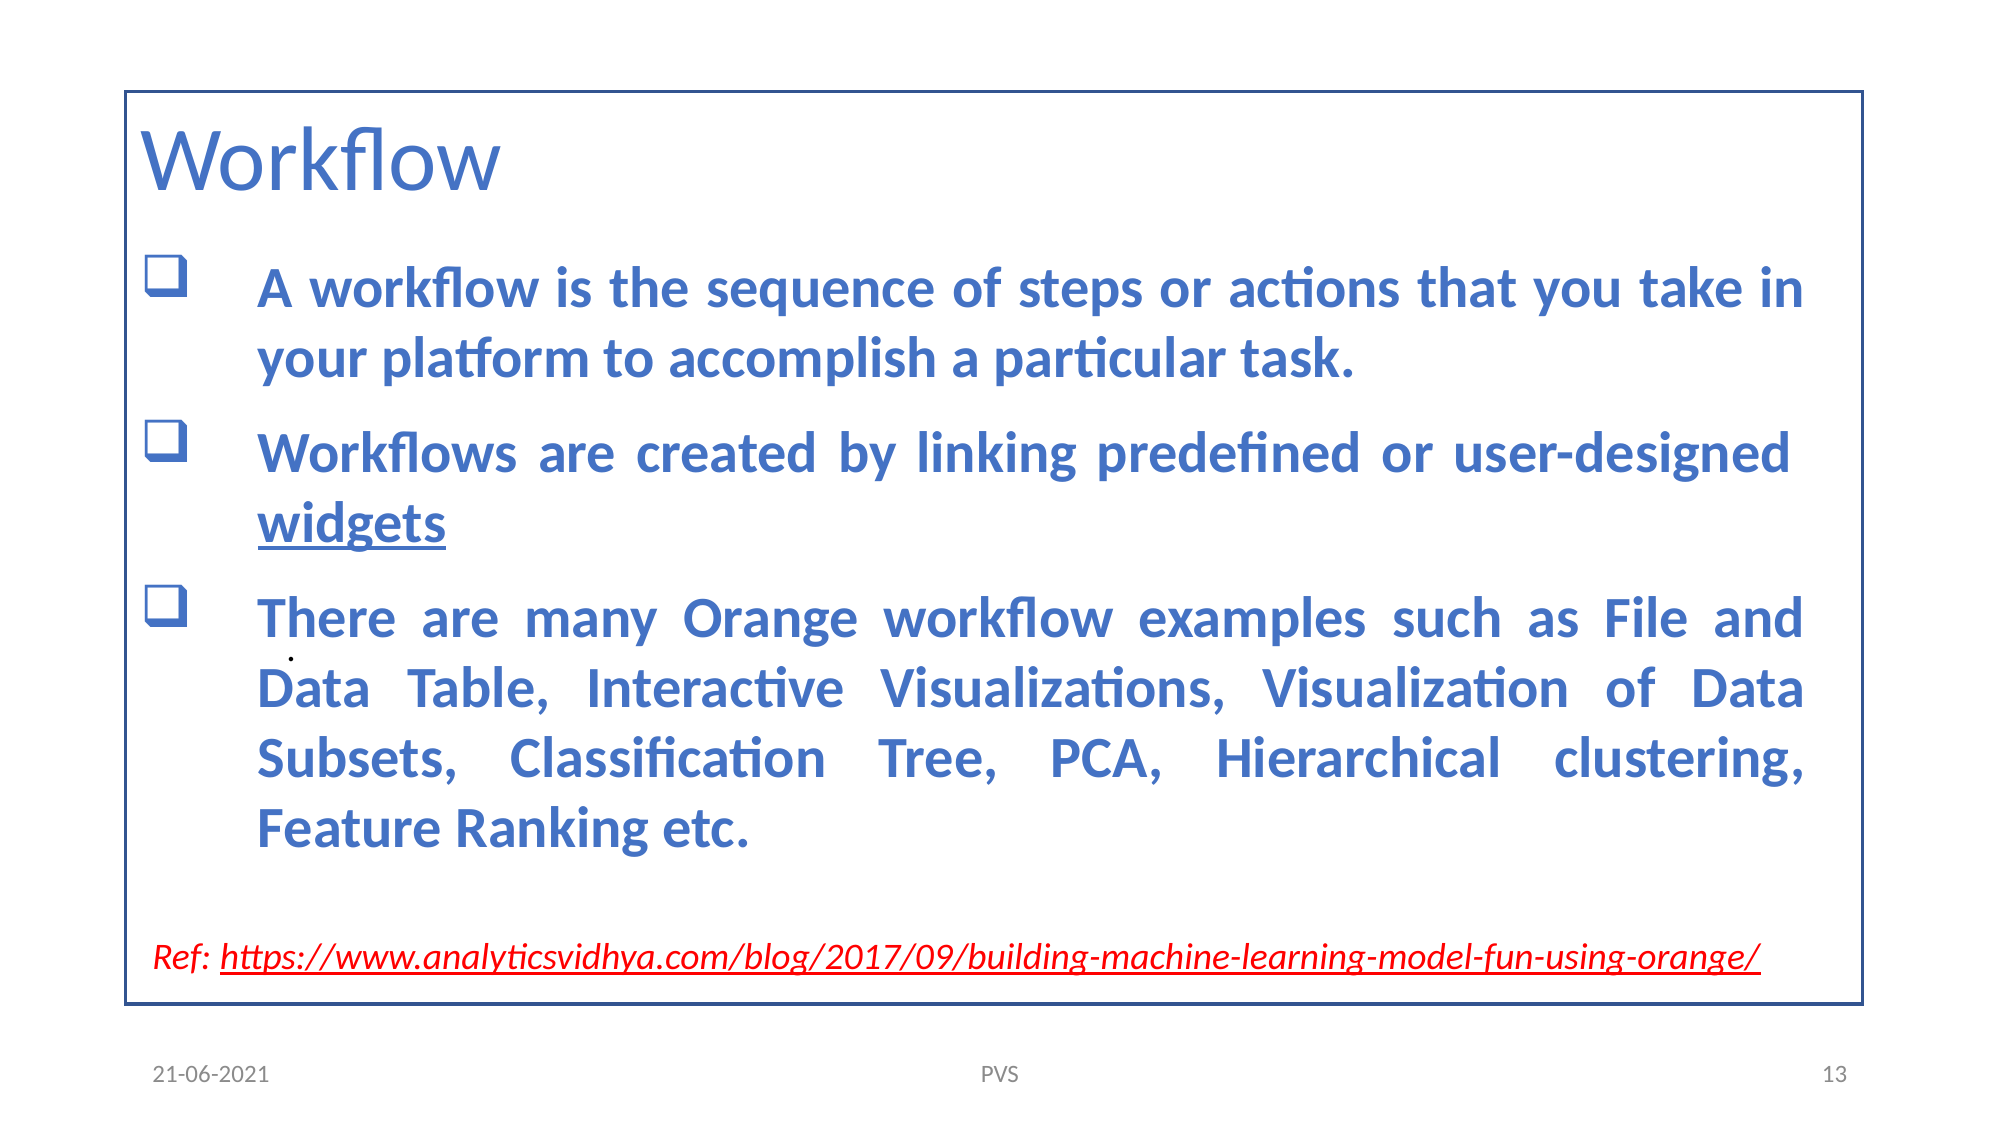

Workflow
A workflow is the sequence of steps or actions that you take in your platform to accomplish a particular task.
Workflows are created by linking predefined or user-designed widgets
There are many Orange workflow examples such as File and Data Table, Interactive Visualizations, Visualization of Data Subsets, Classification Tree, PCA, Hierarchical clustering, Feature Ranking etc.
.
Ref: https://www.analyticsvidhya.com/blog/2017/09/building-machine-learning-model-fun-using-orange/
21-06-2021
PVS
13